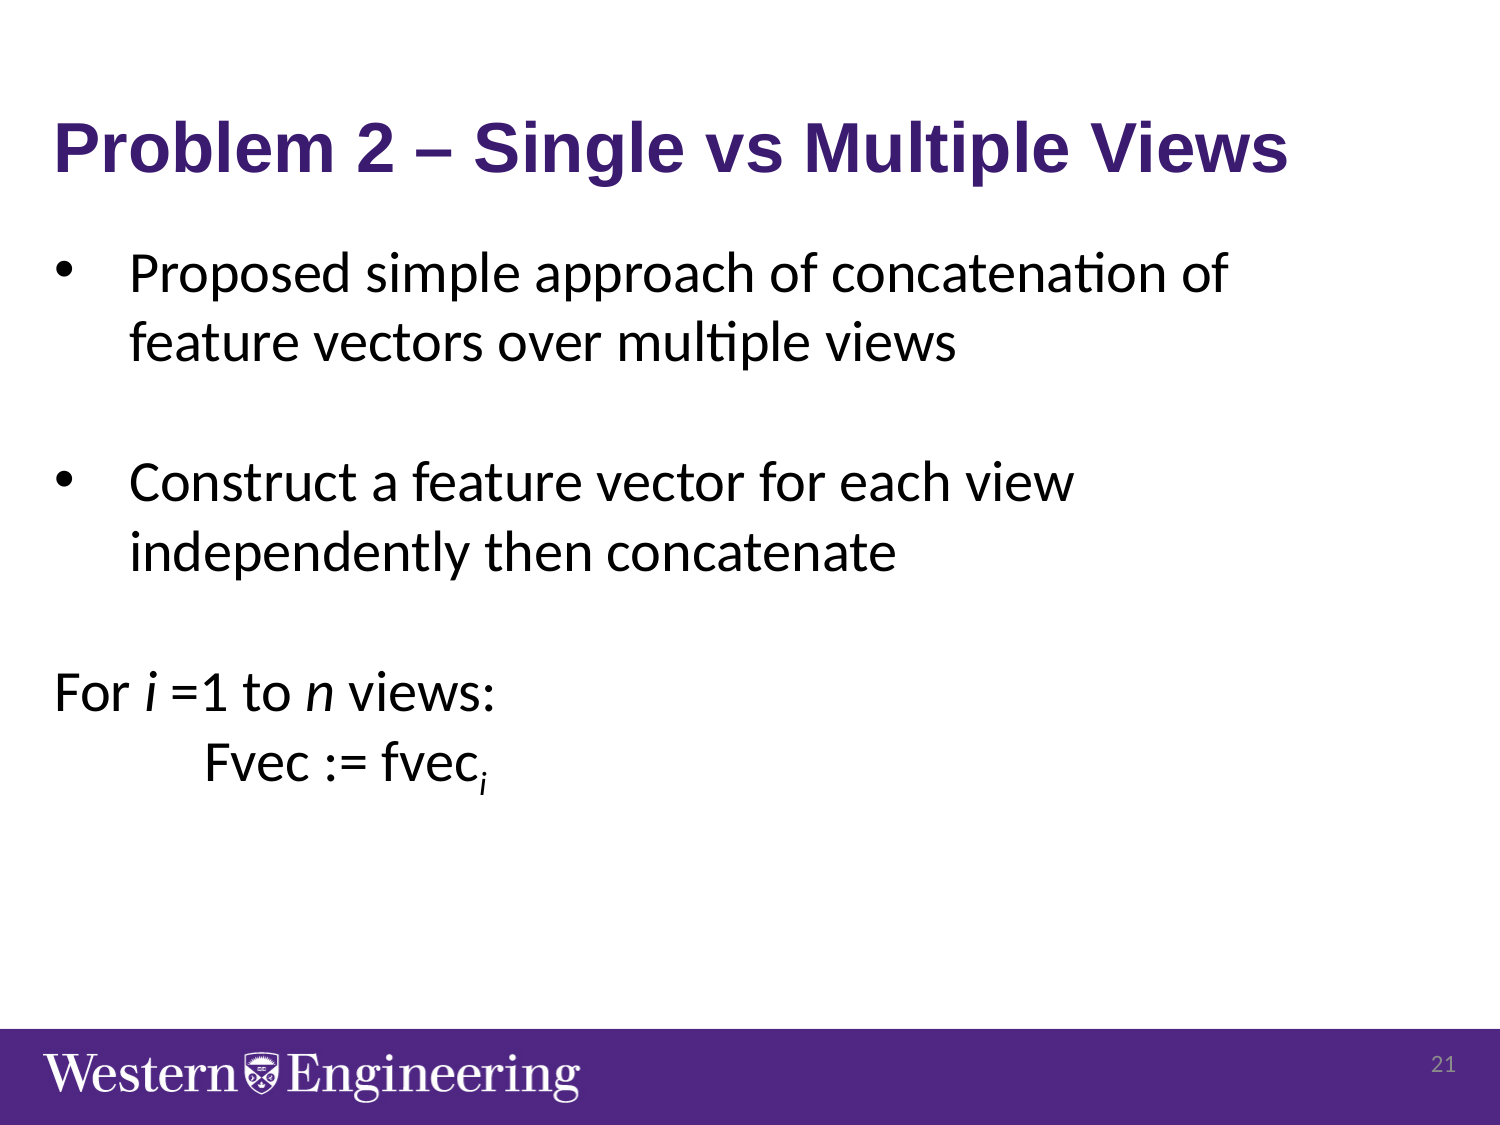

Problem 2 – Single vs Multiple Views
Proposed simple approach of concatenation of feature vectors over multiple views

Construct a feature vector for each view independently then concatenate
For i =1 to n views:
	Fvec := fveci

21